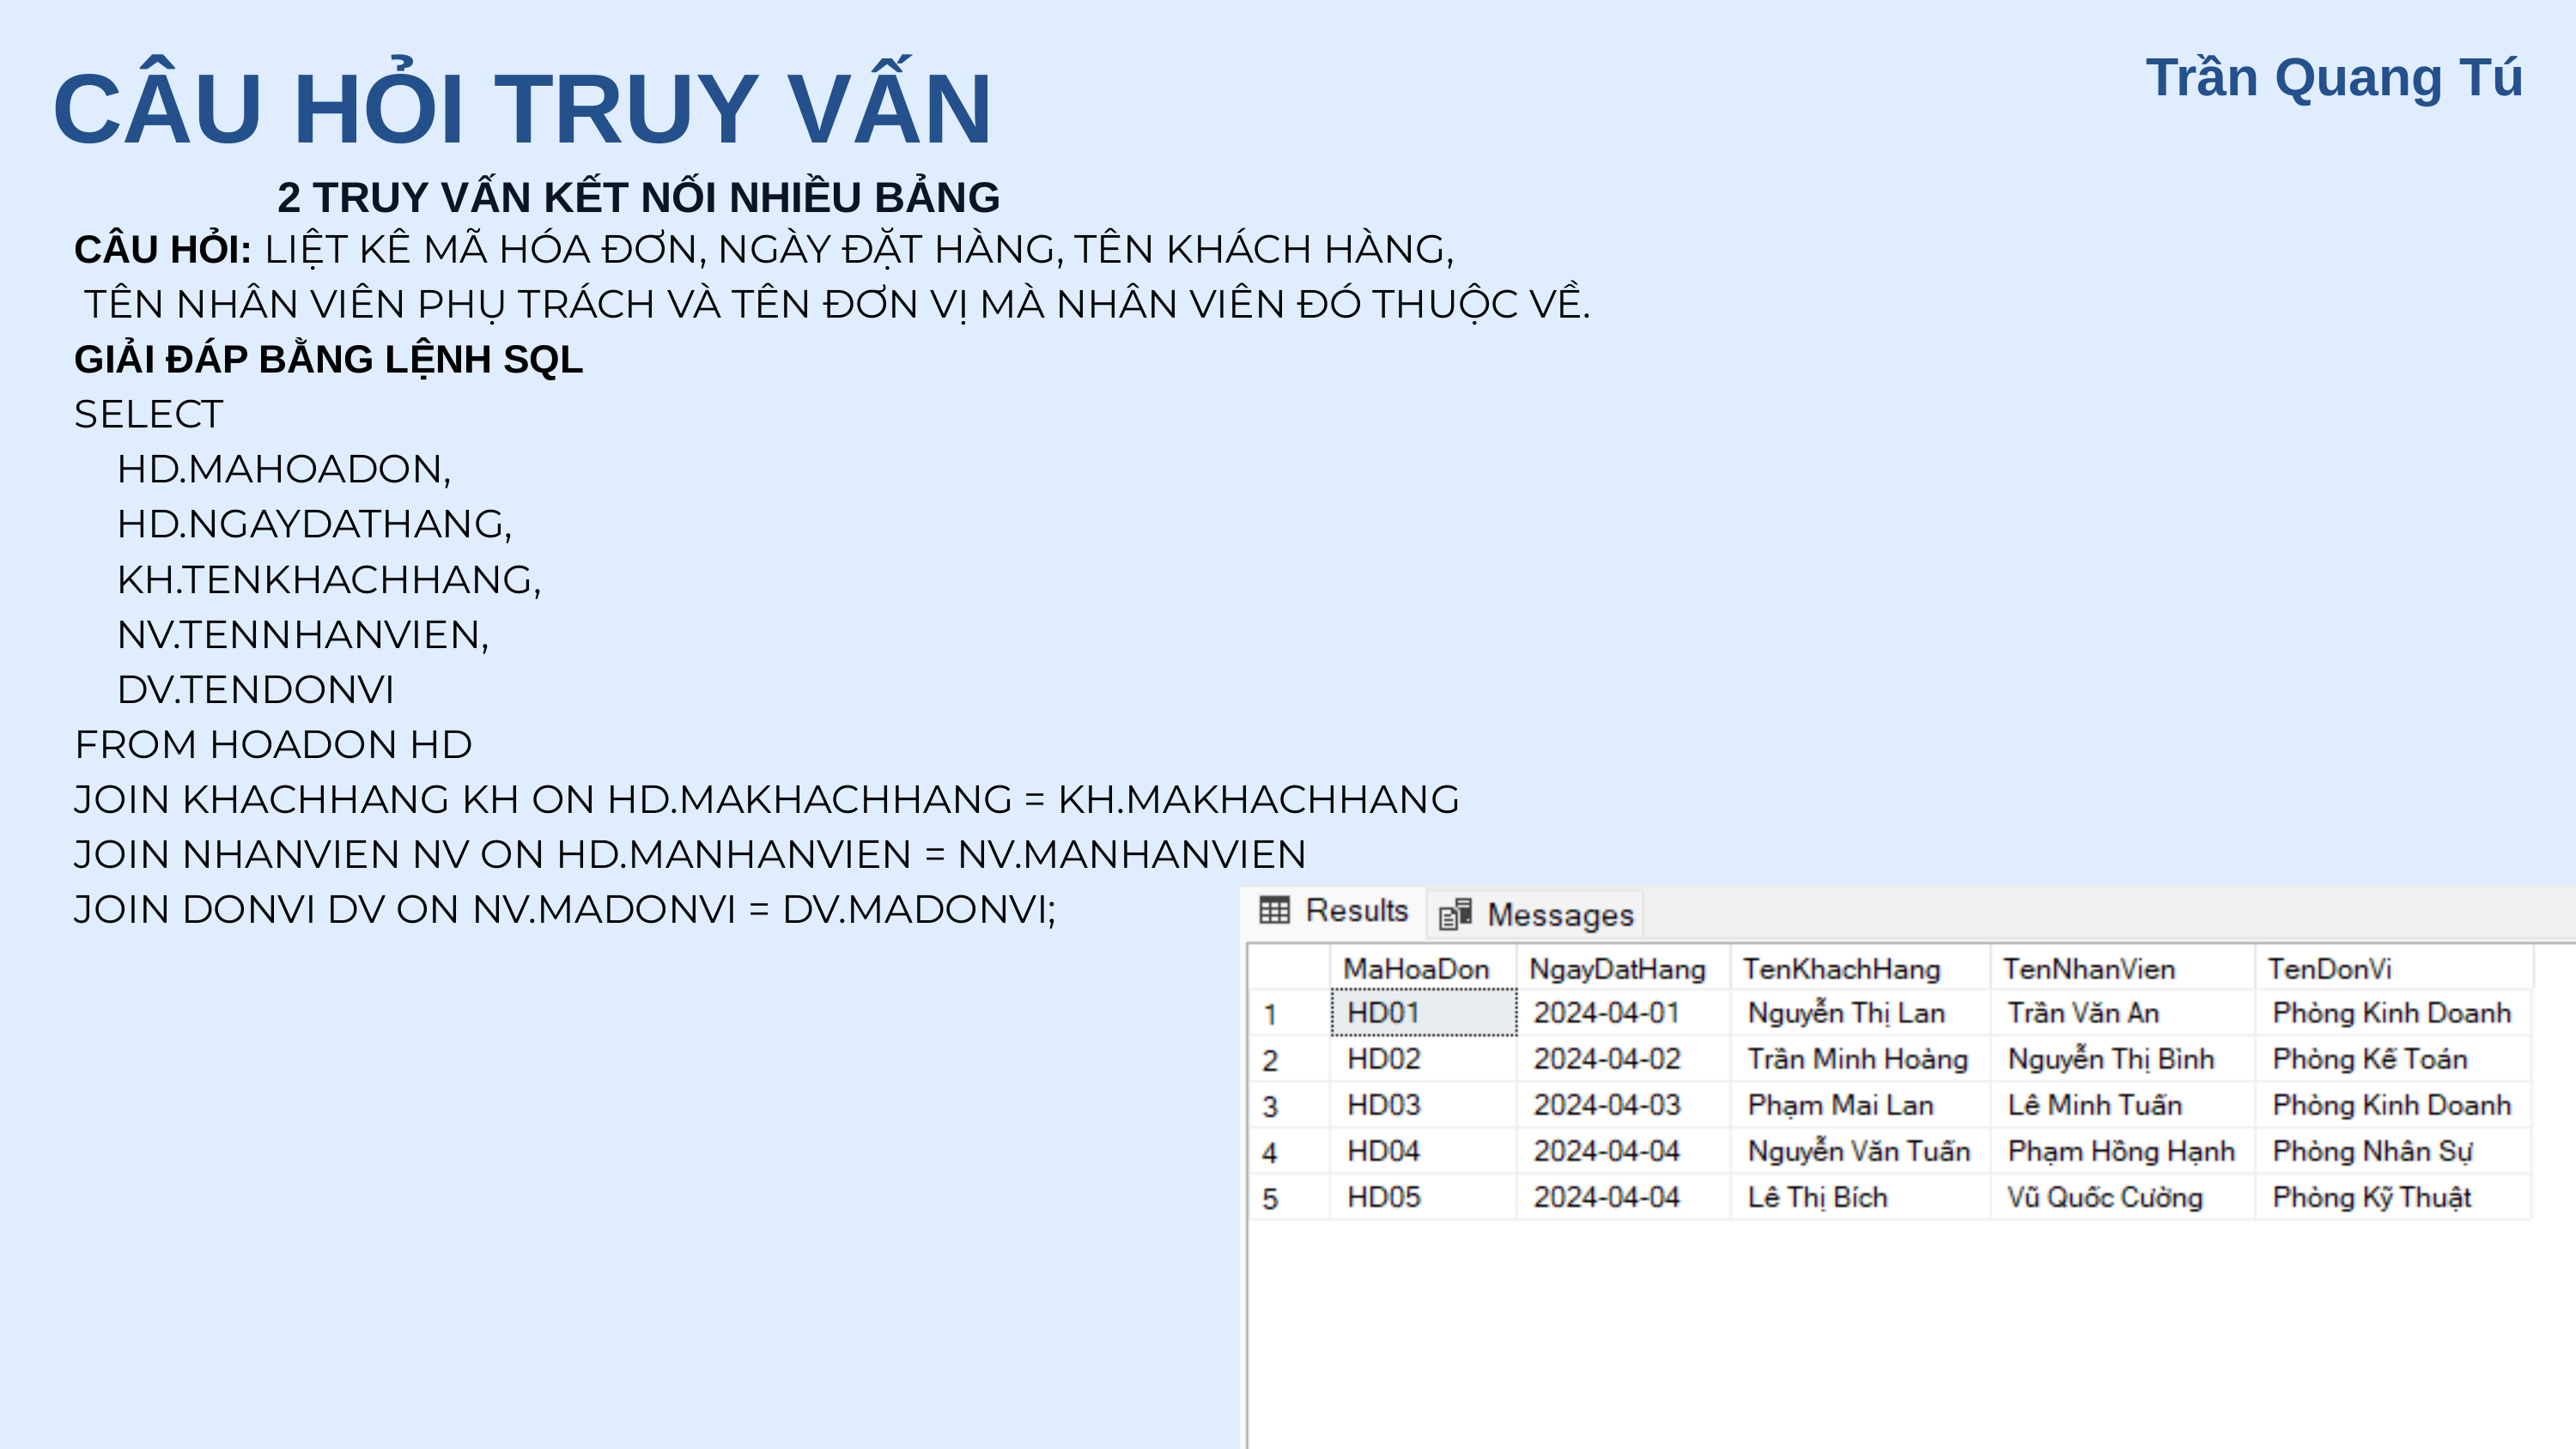

CÂU HỎI TRUY VẤN

Trần Quang Tú
2 TRUY VẤN KẾT NỐI NHIỀU BẢNG

CÂU HỎI: LIỆT KÊ MÃ HÓA ĐƠN, NGÀY ĐẶT HÀNG, TÊN KHÁCH HÀNG,
 TÊN NHÂN VIÊN PHỤ TRÁCH VÀ TÊN ĐƠN VỊ MÀ NHÂN VIÊN ĐÓ THUỘC VỀ.
GIẢI ĐÁP BẰNG LỆNH SQL
SELECT
    HD.MAHOADON,
    HD.NGAYDATHANG,
    KH.TENKHACHHANG,
    NV.TENNHANVIEN,
    DV.TENDONVI
FROM HOADON HD
JOIN KHACHHANG KH ON HD.MAKHACHHANG = KH.MAKHACHHANG
JOIN NHANVIEN NV ON HD.MANHANVIEN = NV.MANHANVIEN
JOIN DONVI DV ON NV.MADONVI = DV.MADONVI;